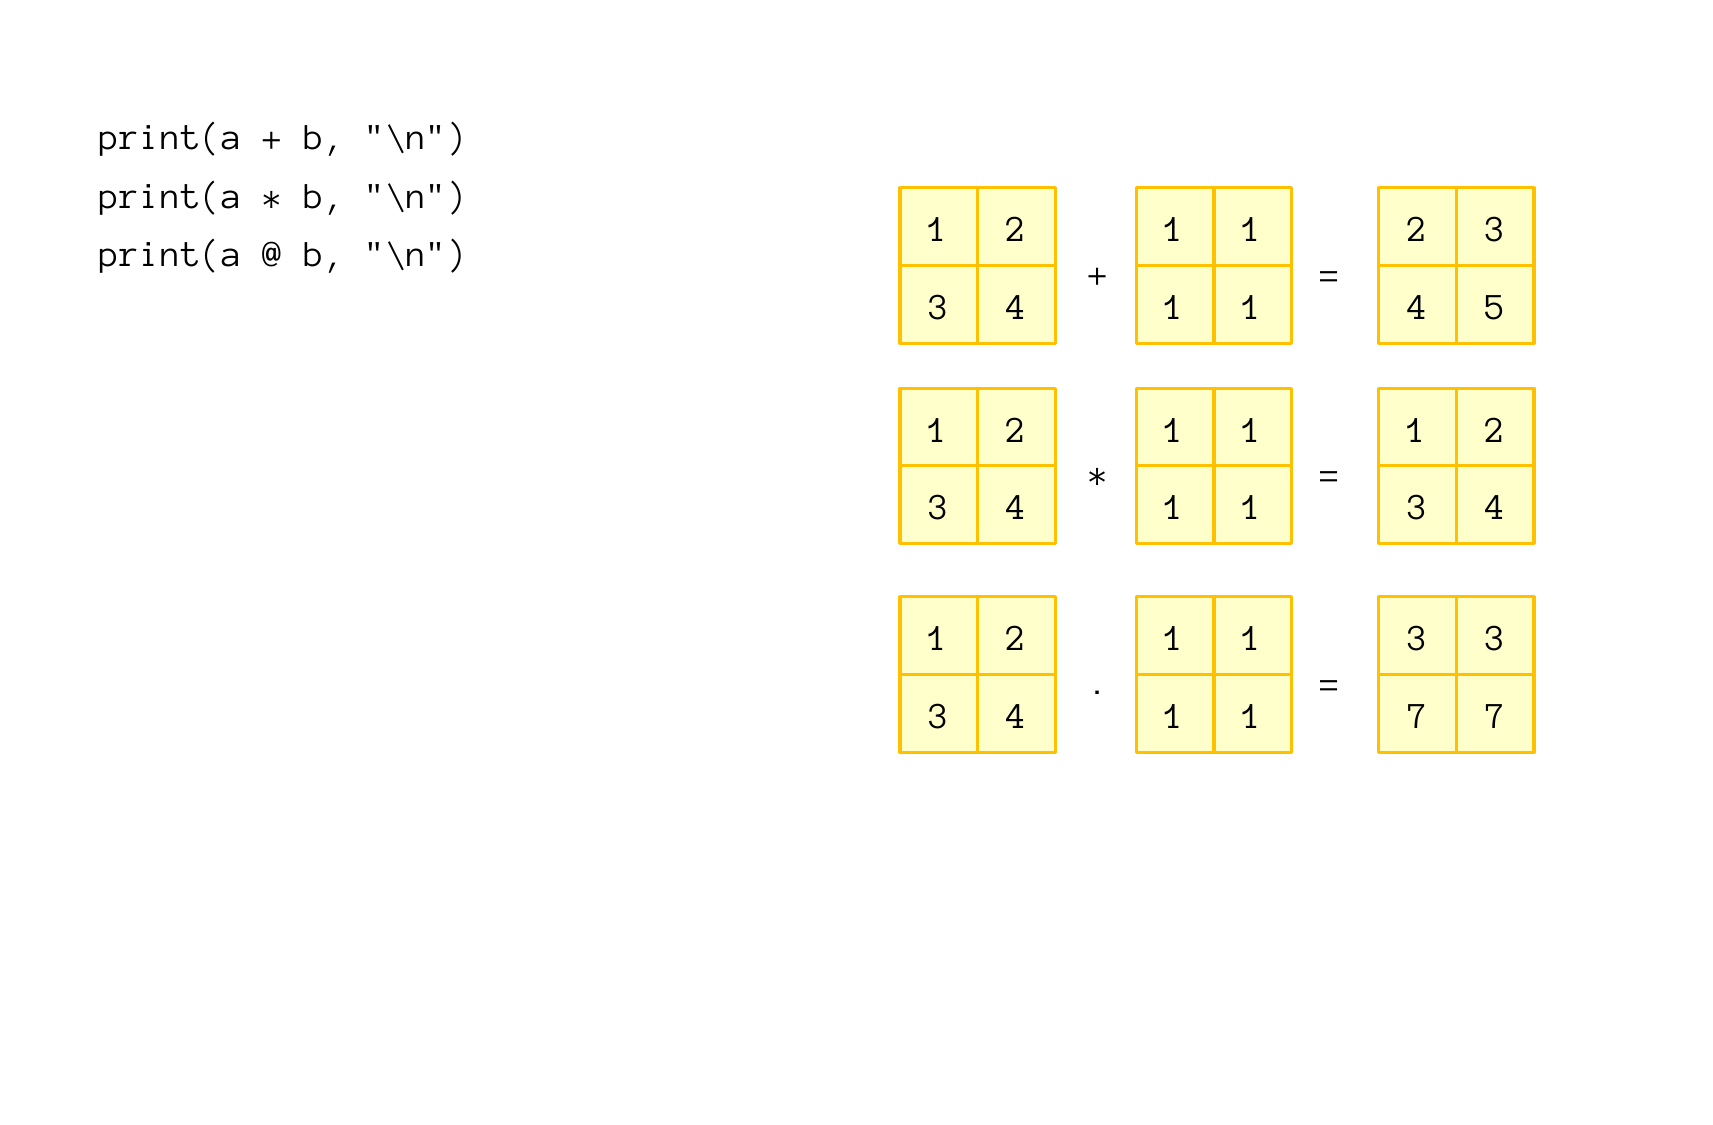

print(a + b, "\n")
print(a * b, "\n")
print(a @ b, "\n")
1
2
1
1
2
3
+
=
3
4
1
1
4
5
1
2
1
1
1
2
*
=
3
4
1
1
3
4
1
2
1
1
3
3
.
=
3
4
1
1
7
7